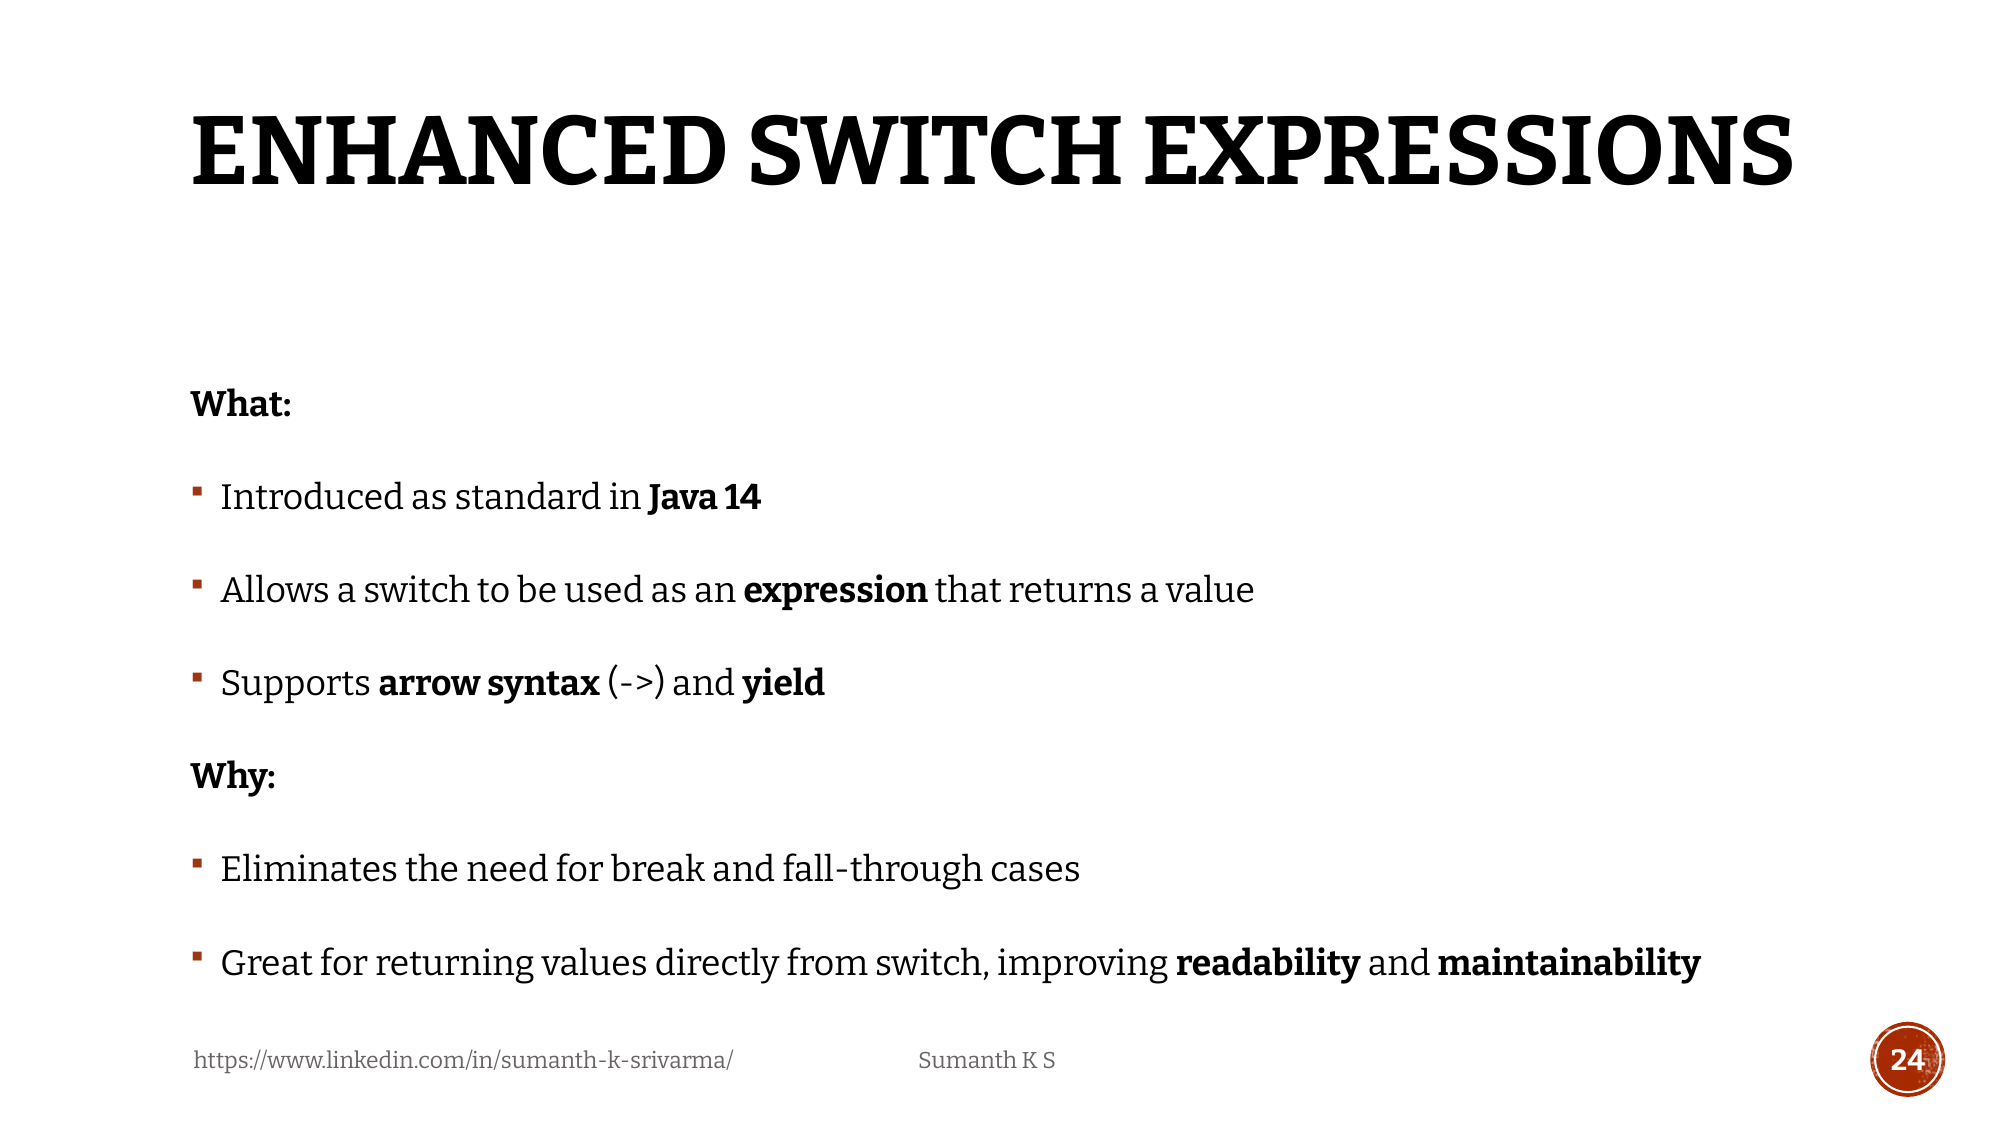

# Enhanced switch Expressions
What:
Introduced as standard in Java 14
Allows a switch to be used as an expression that returns a value
Supports arrow syntax (->) and yield
Why:
Eliminates the need for break and fall-through cases
Great for returning values directly from switch, improving readability and maintainability

https://www.linkedin.com/in/sumanth-k-srivarma/                                         Sumanth K S
24